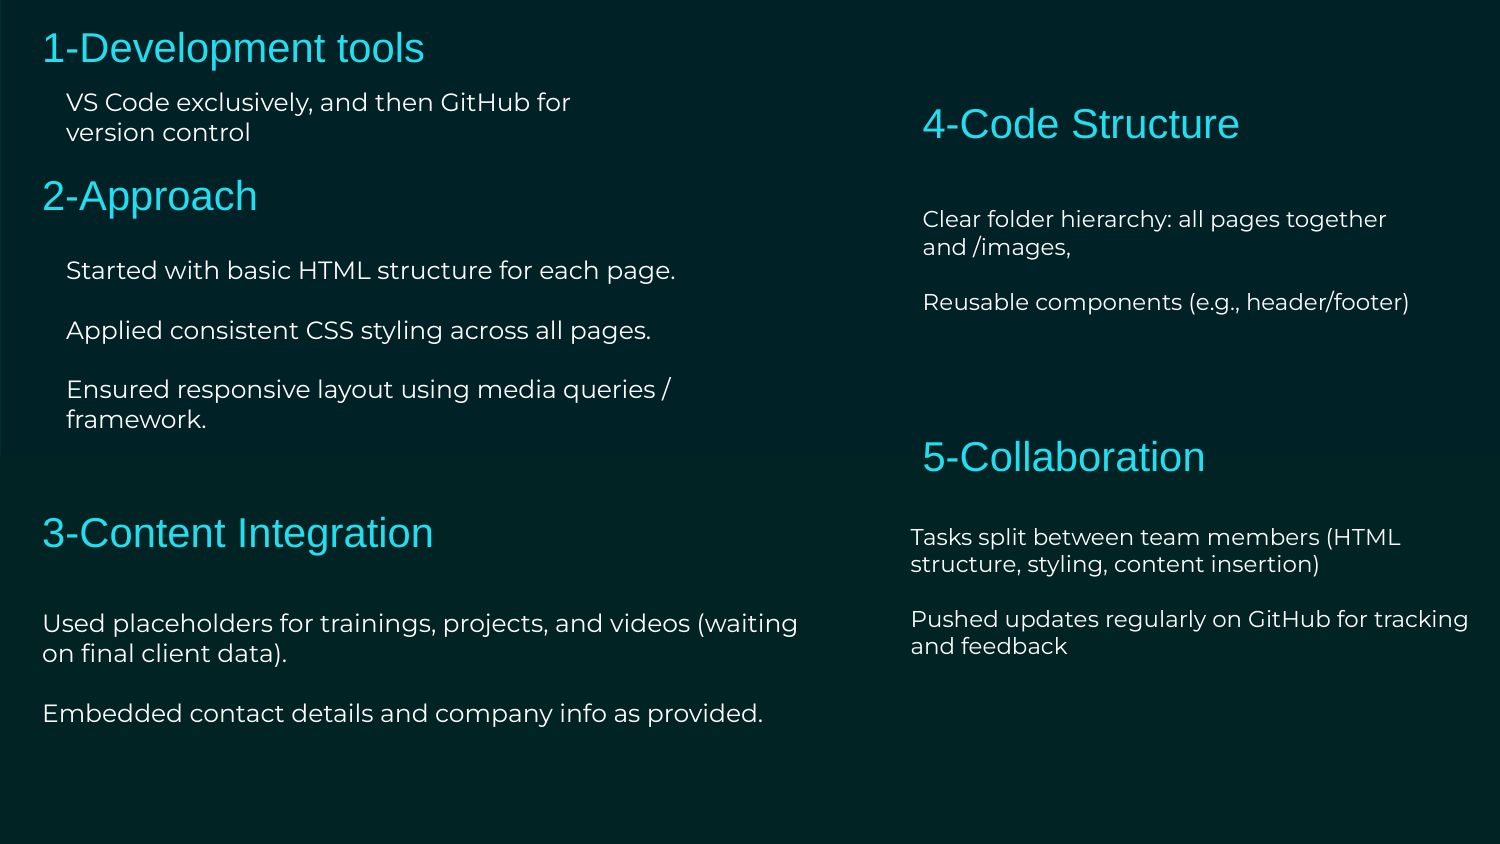

1-Development tools
VS Code exclusively, and then GitHub for version control

4-Code Structure
2-Approach
Clear folder hierarchy: all pages together and /images,

Reusable components (e.g., header/footer)
Started with basic HTML structure for each page.

Applied consistent CSS styling across all pages.

Ensured responsive layout using media queries / framework.

5-Collaboration

3-Content Integration
Tasks split between team members (HTML structure, styling, content insertion)

Pushed updates regularly on GitHub for tracking and feedback
Used placeholders for trainings, projects, and videos (waiting on final client data).

Embedded contact details and company info as provided.